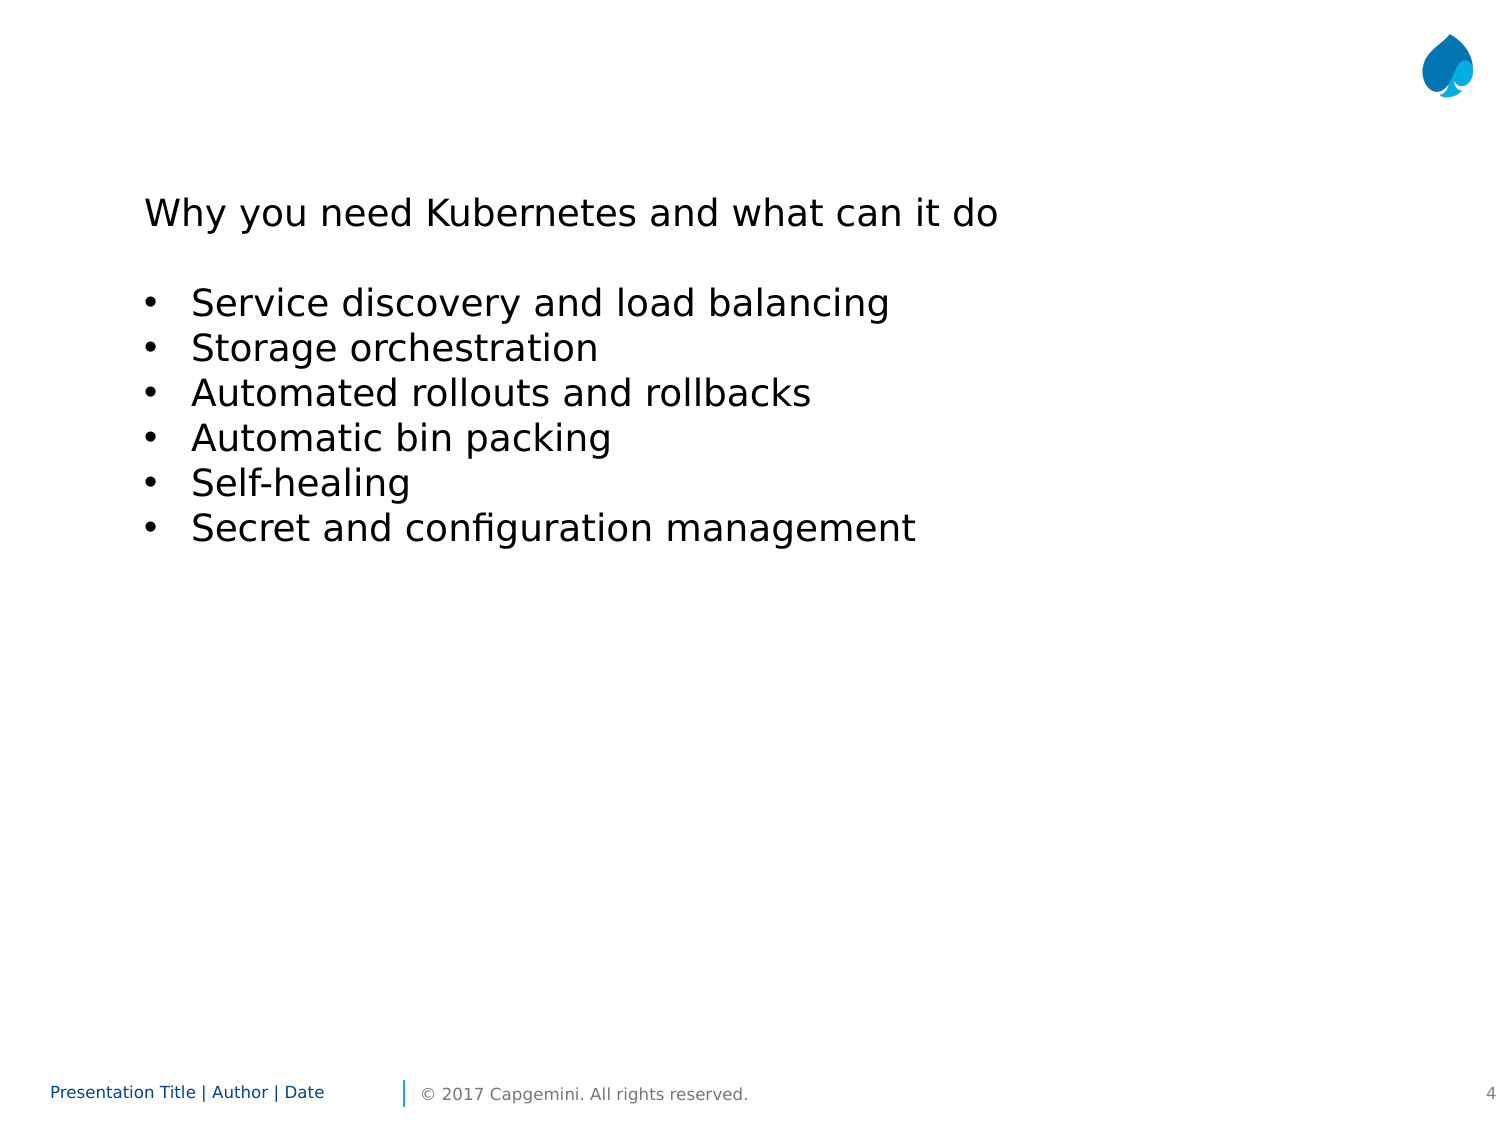

Why you need Kubernetes and what can it do

Service discovery and load balancing
Storage orchestration
Automated rollouts and rollbacks
Automatic bin packing
Self-healing
Secret and configuration management